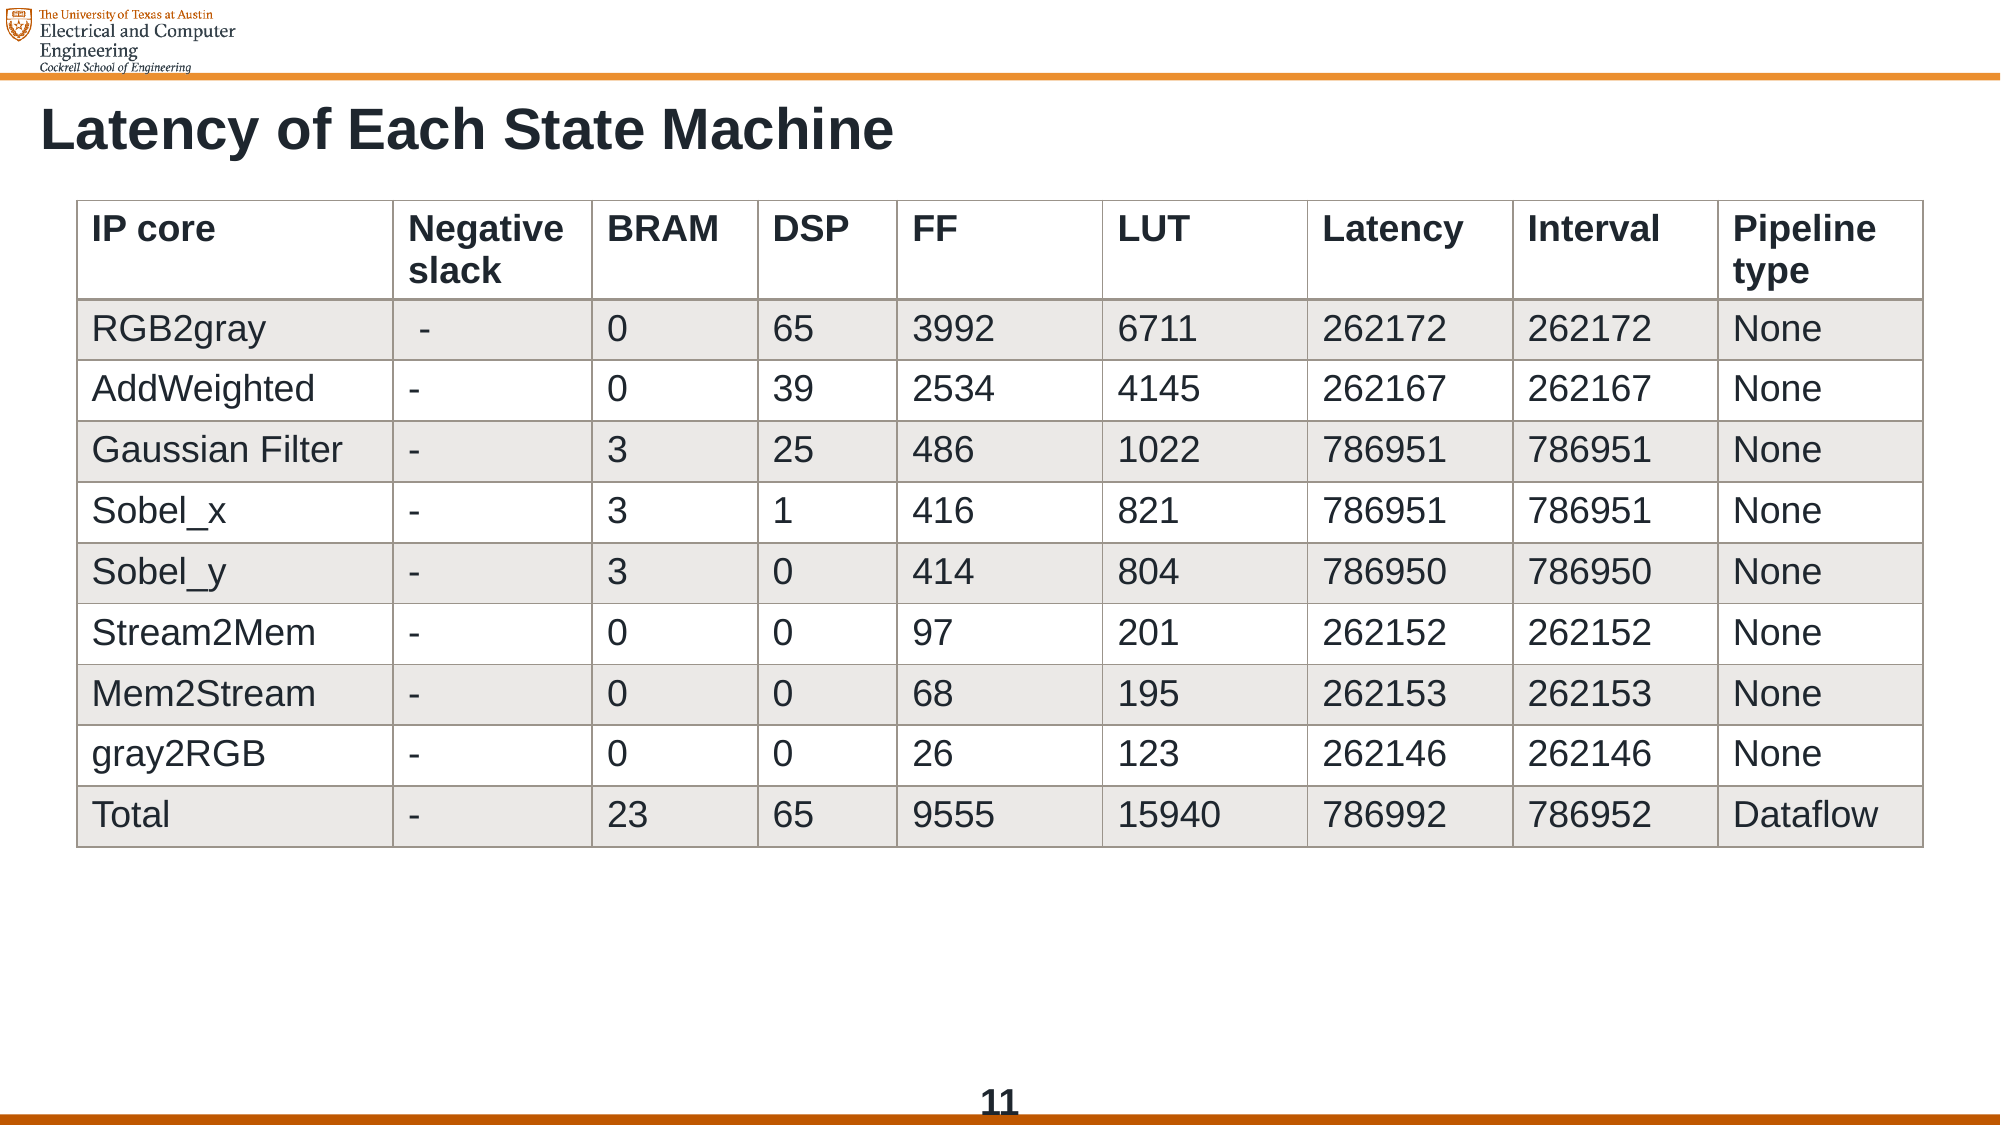

Latency of Each State Machine
| IP core | Negative slack | BRAM | DSP | FF | LUT | Latency | Interval | Pipeline type |
| --- | --- | --- | --- | --- | --- | --- | --- | --- |
| RGB2gray | - | 0 | 65 | 3992 | 6711 | 262172 | 262172 | None |
| AddWeighted | - | 0 | 39 | 2534 | 4145 | 262167 | 262167 | None |
| Gaussian Filter | - | 3 | 25 | 486 | 1022 | 786951 | 786951 | None |
| Sobel\_x | - | 3 | 1 | 416 | 821 | 786951 | 786951 | None |
| Sobel\_y | - | 3 | 0 | 414 | 804 | 786950 | 786950 | None |
| Stream2Mem | - | 0 | 0 | 97 | 201 | 262152 | 262152 | None |
| Mem2Stream | - | 0 | 0 | 68 | 195 | 262153 | 262153 | None |
| gray2RGB | - | 0 | 0 | 26 | 123 | 262146 | 262146 | None |
| Total | - | 23 | 65 | 9555 | 15940 | 786992 | 786952 | Dataflow |